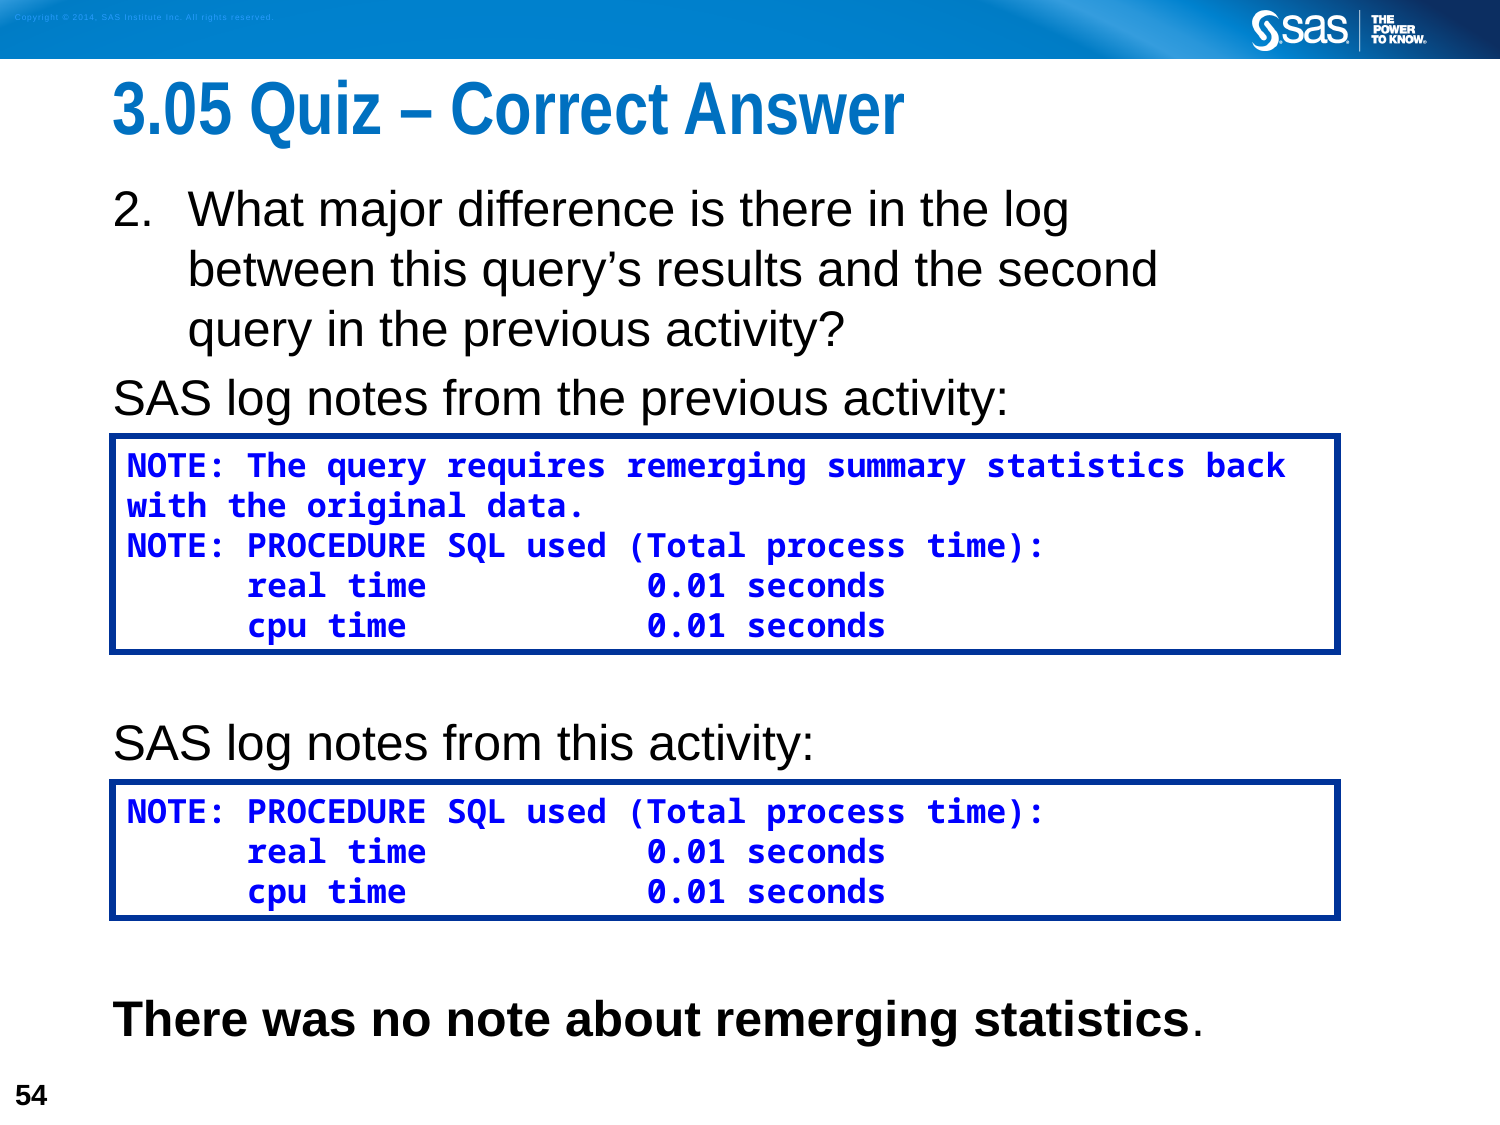

# 3.05 Quiz – Correct Answer
What major difference is there in the log
between this query’s results and the second
query in the previous activity?
SAS log notes from the previous activity:

SAS log notes from this activity:

There was no note about remerging statistics.

NOTE: The query requires remerging summary statistics back with the original data.
NOTE: PROCEDURE SQL used (Total process time):
      real time           0.01 seconds
      cpu time            0.01 seconds
NOTE: PROCEDURE SQL used (Total process time):
      real time           0.01 seconds
      cpu time            0.01 seconds